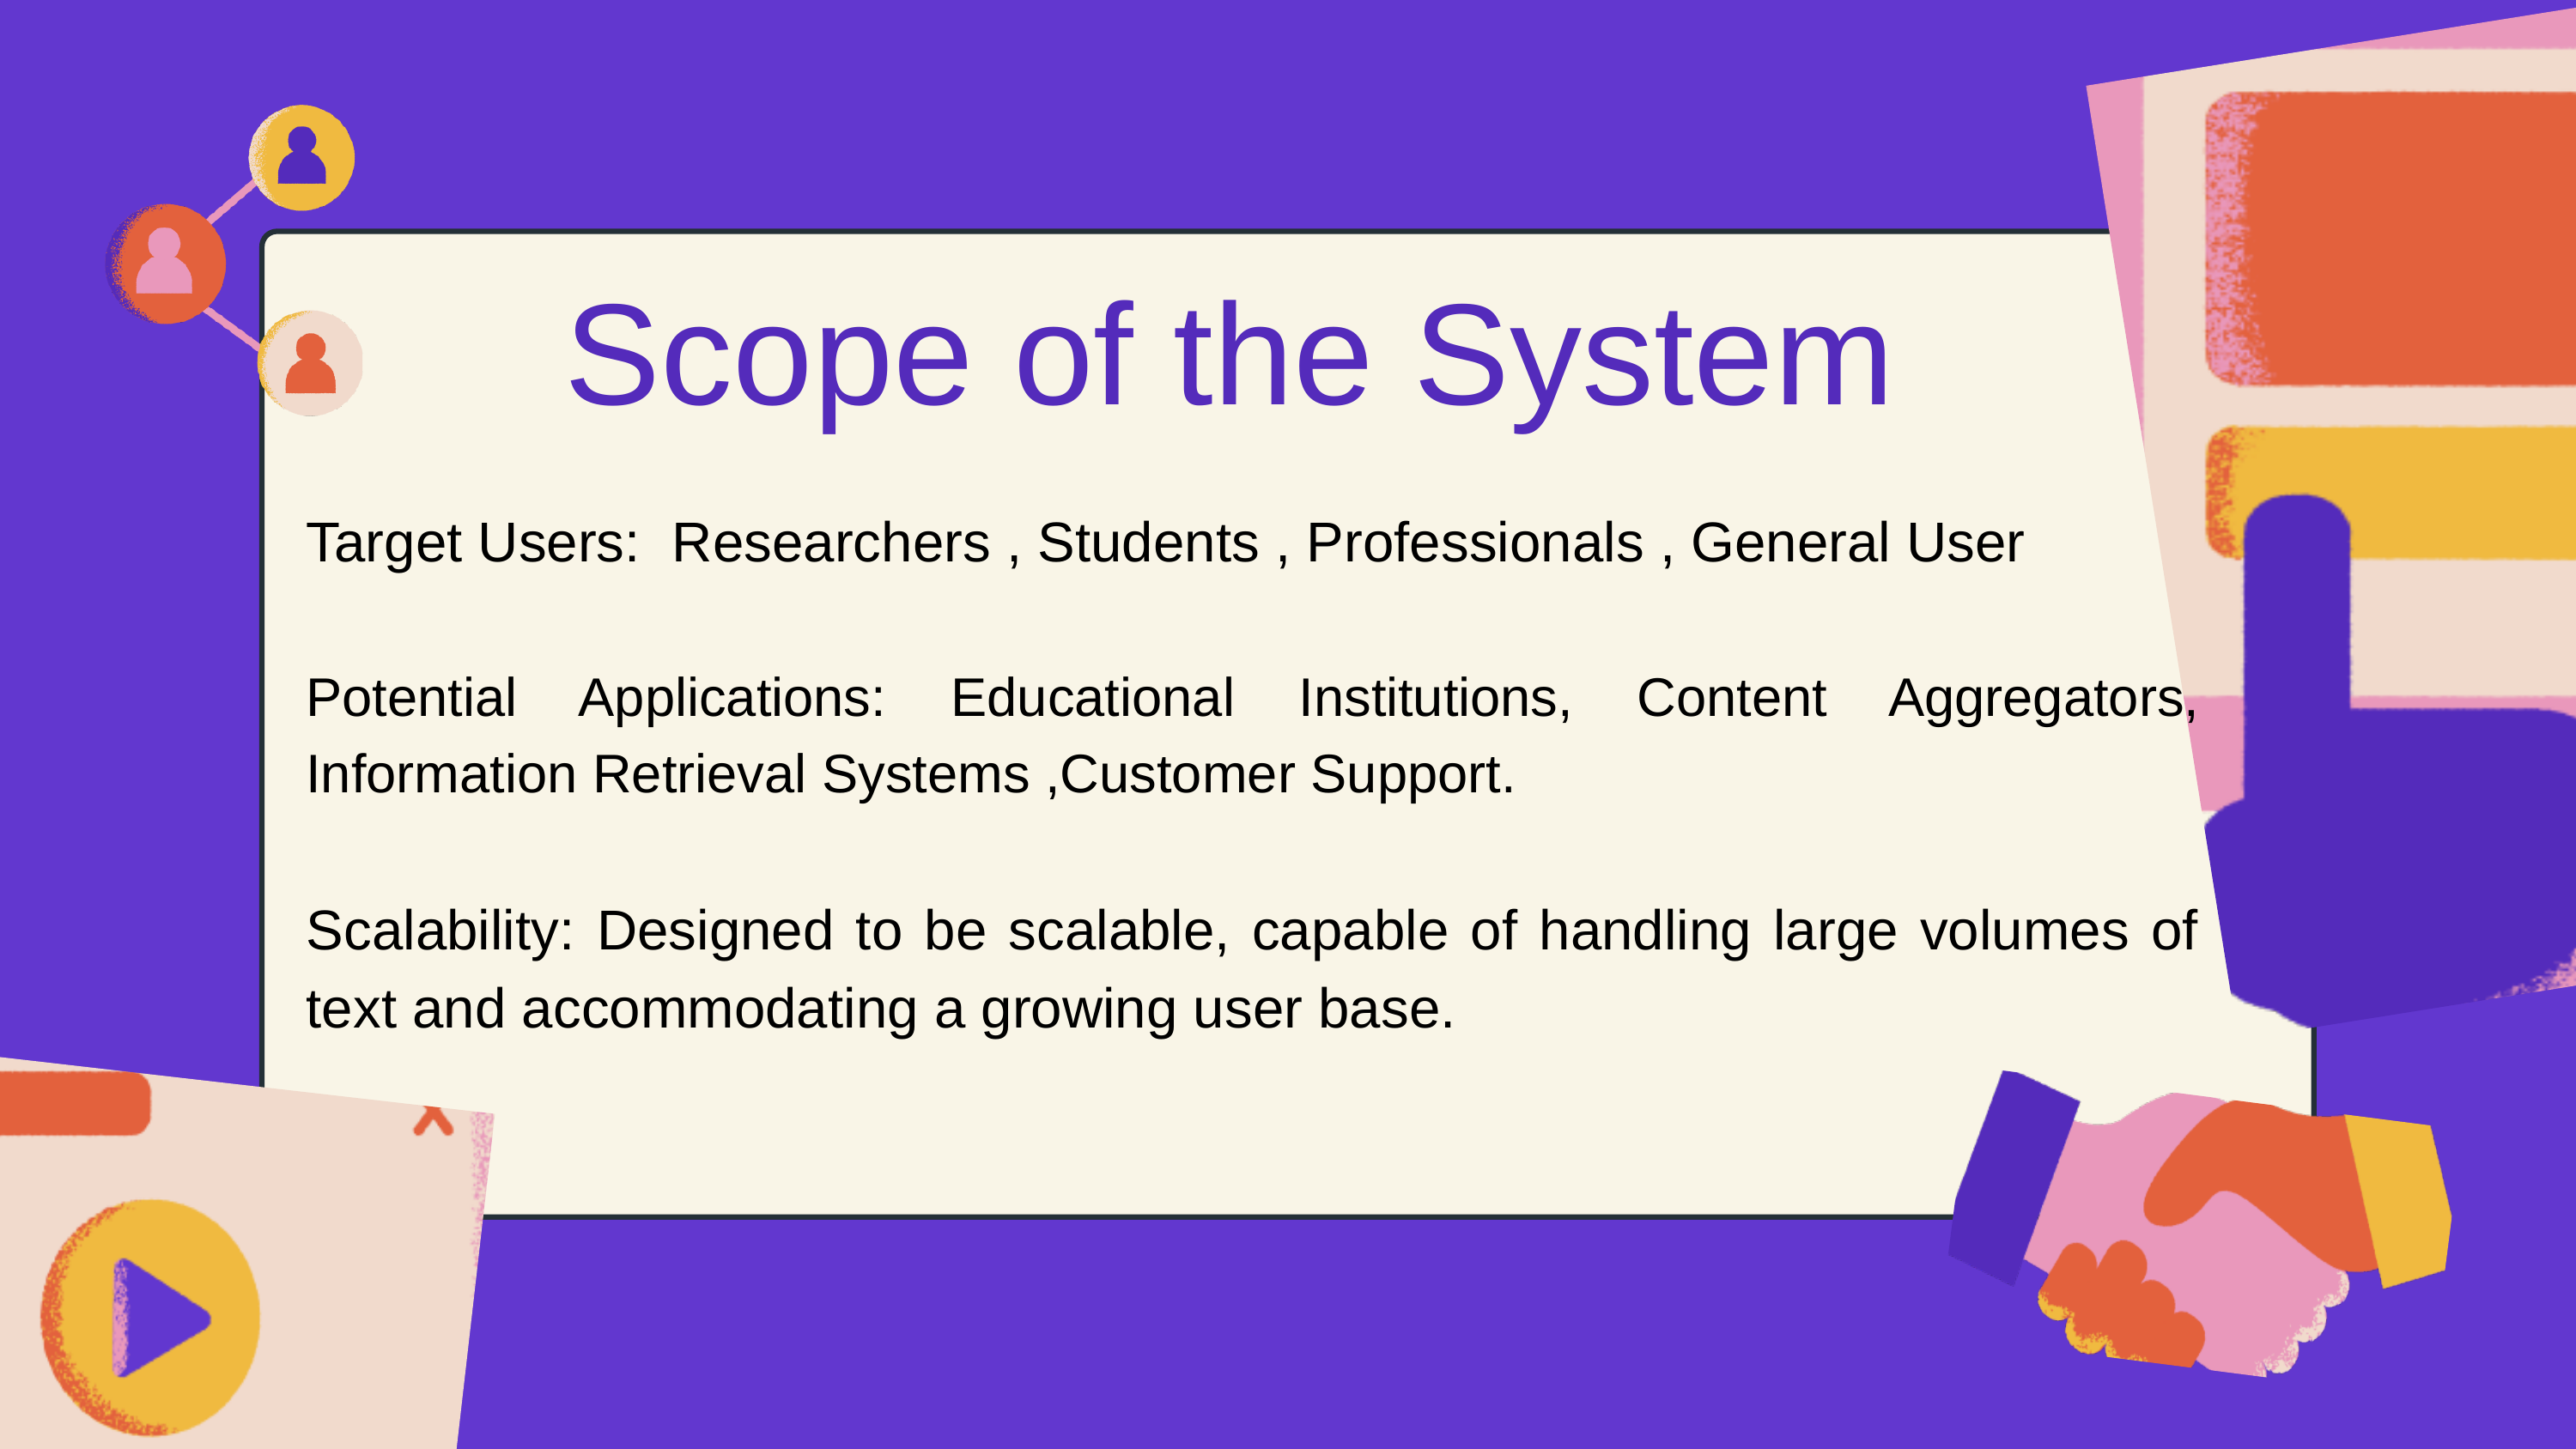

Scope of the System
Target Users:  Researchers , Students , Professionals , General User

Potential Applications: Educational Institutions, Content Aggregators, Information Retrieval Systems ,Customer Support.

Scalability: Designed to be scalable, capable of handling large volumes of text and accommodating a growing user base.